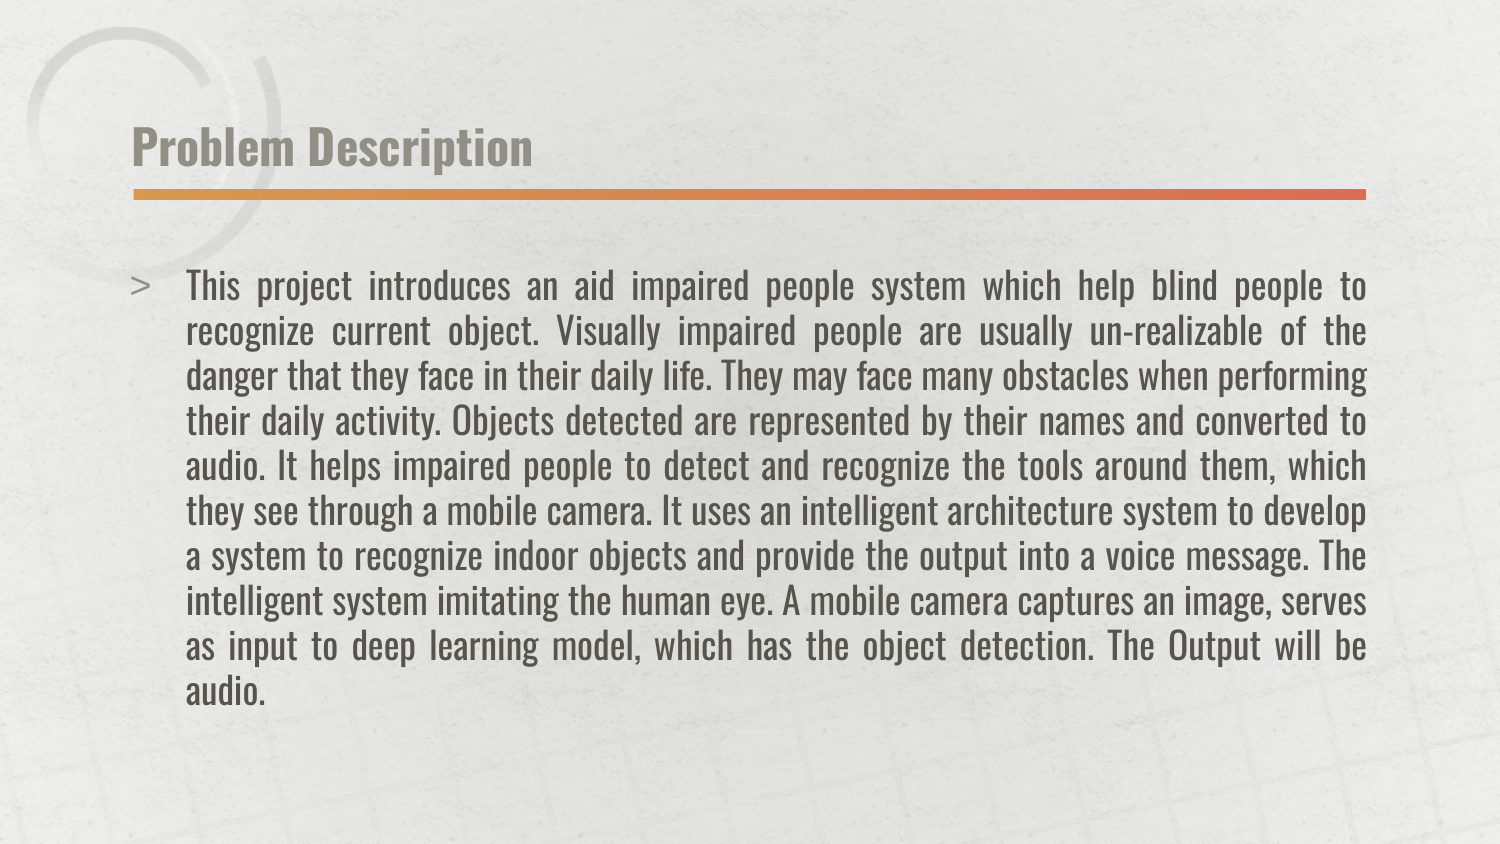

# Problem Description
This project introduces an aid impaired people system which help blind people to recognize current object. Visually impaired people are usually un-realizable of the danger that they face in their daily life. They may face many obstacles when performing their daily activity. Objects detected are represented by their names and converted to audio. It helps impaired people to detect and recognize the tools around them, which they see through a mobile camera. It uses an intelligent architecture system to develop a system to recognize indoor objects and provide the output into a voice message. The intelligent system imitating the human eye. A mobile camera captures an image, serves as input to deep learning model, which has the object detection. The Output will be audio.